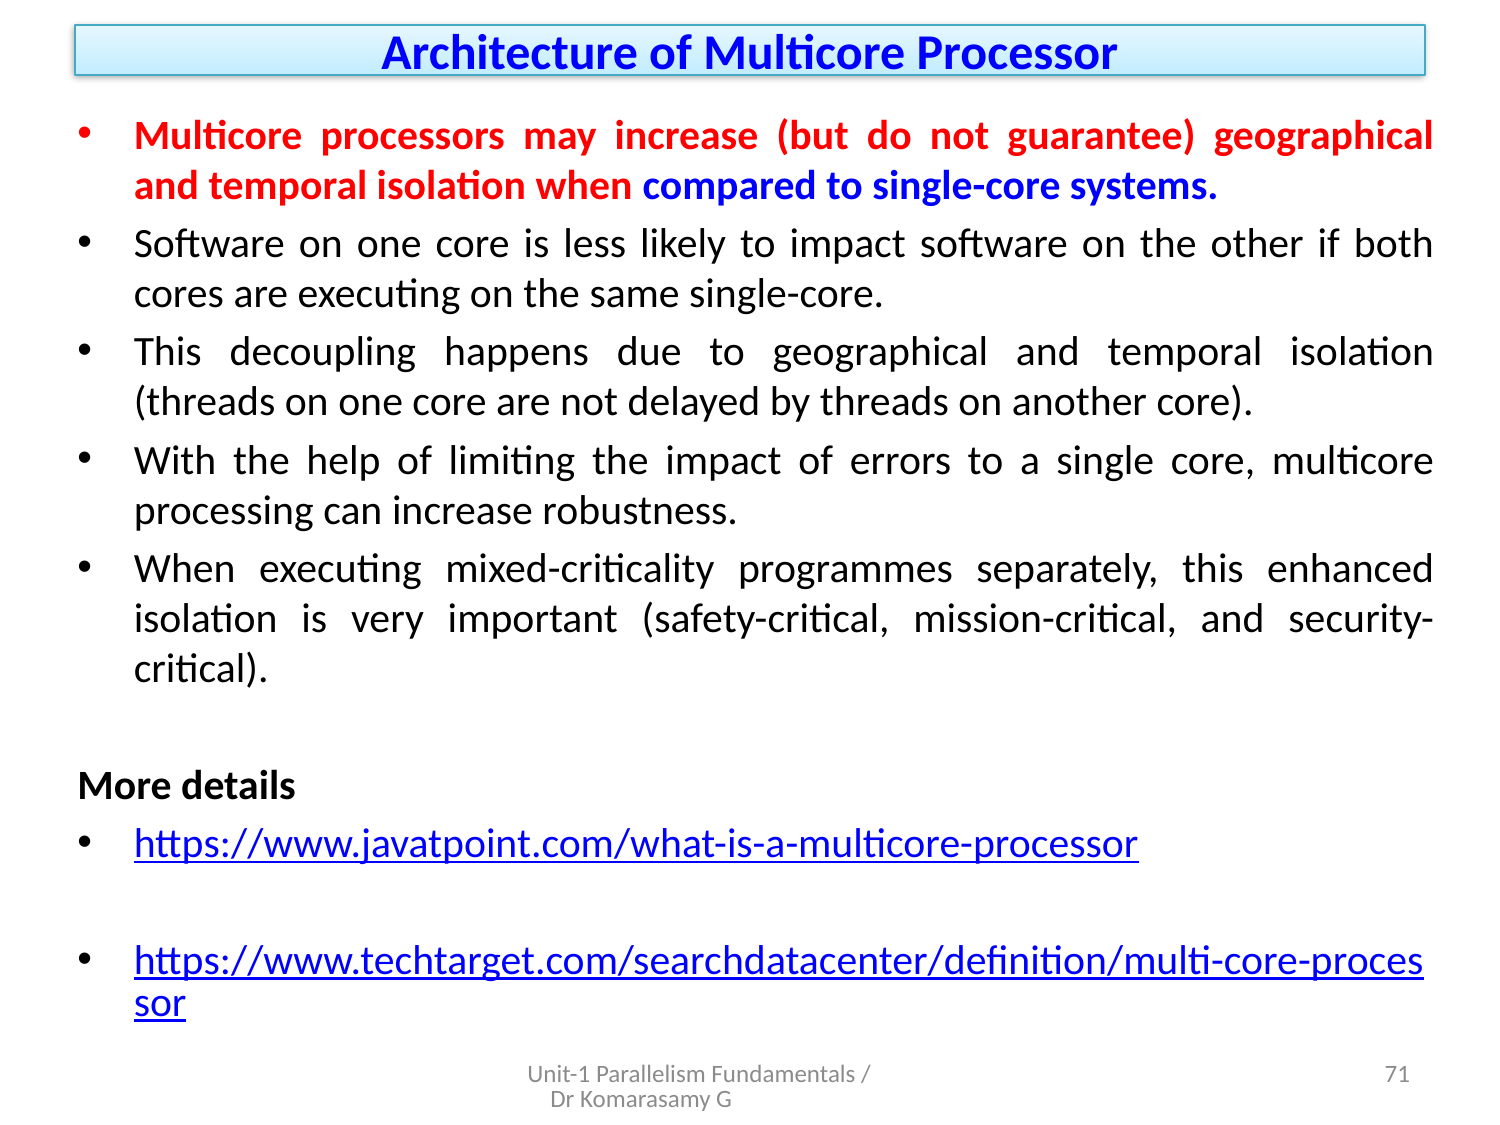

# Architecture of Multicore Processor
Multicore processors may increase (but do not guarantee) geographical and temporal isolation when compared to single-core systems.
Software on one core is less likely to impact software on the other if both cores are executing on the same single-core.
This decoupling happens due to geographical and temporal isolation (threads on one core are not delayed by threads on another core).
With the help of limiting the impact of errors to a single core, multicore processing can increase robustness.
When executing mixed-criticality programmes separately, this enhanced isolation is very important (safety-critical, mission-critical, and security-critical).

More details
https://www.javatpoint.com/what-is-a-multicore-processor

https://www.techtarget.com/searchdatacenter/definition/multi-core-processor

Unit-1 Parallelism Fundamentals /                     Dr Komarasamy G
71